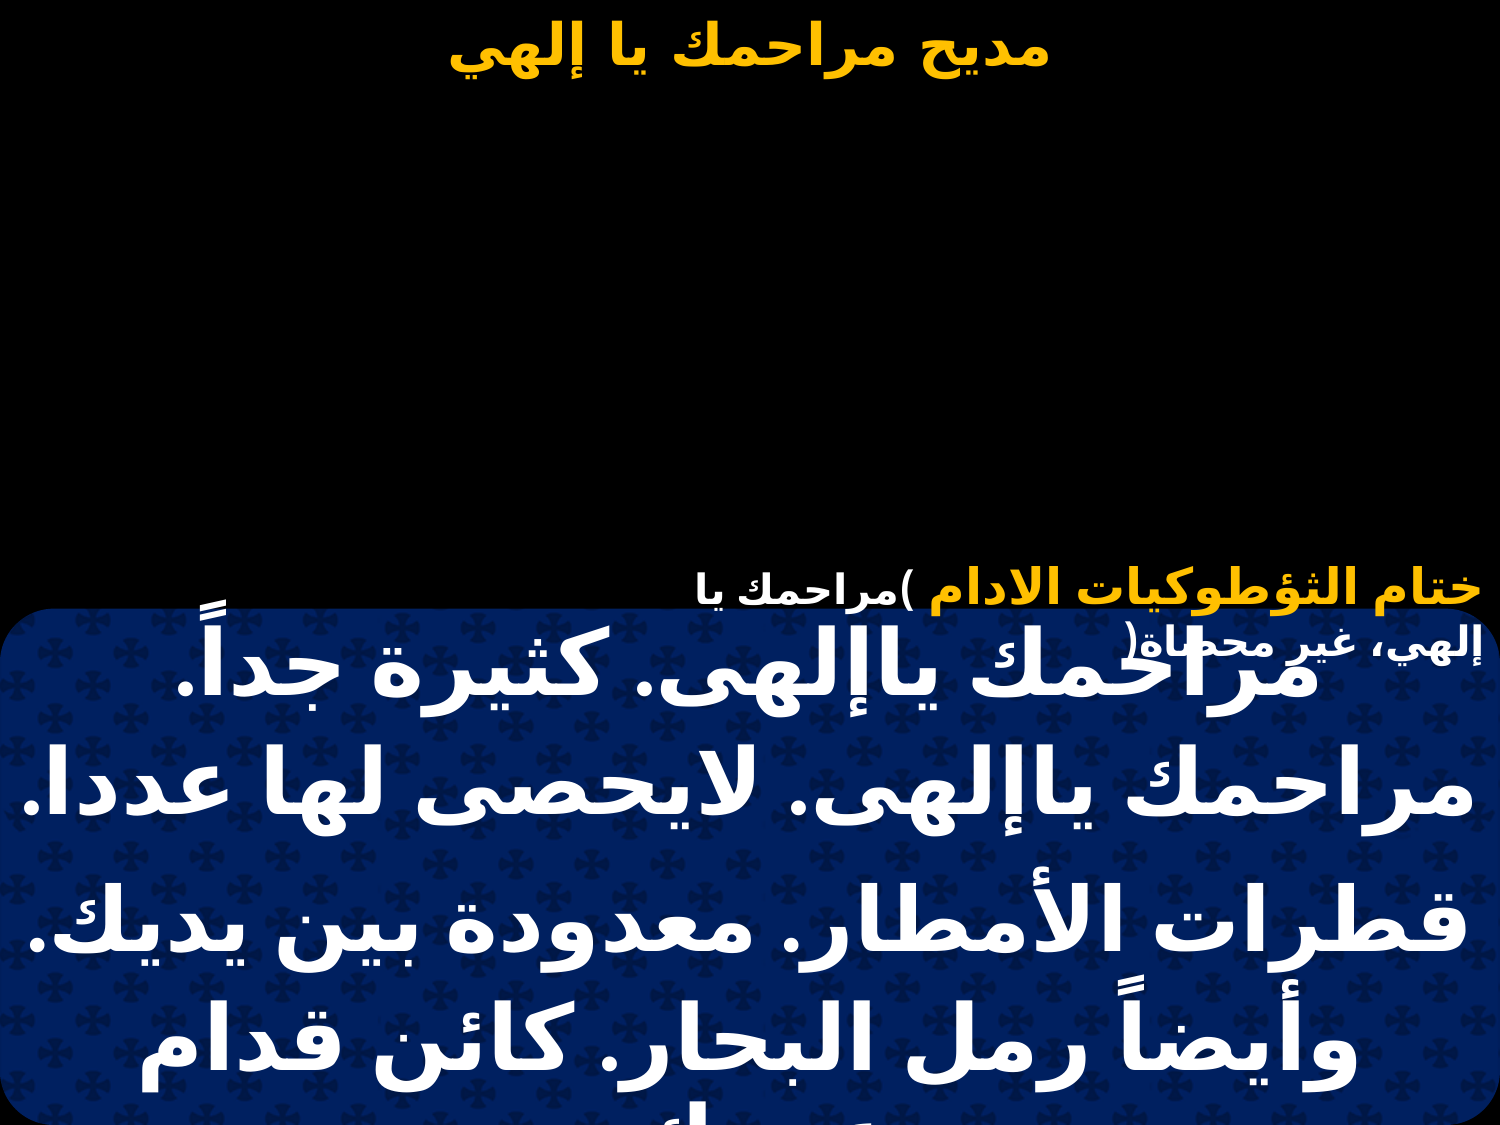

# مديح مراحمك يا إلهي
ختام الثؤطوكيات الادام )مراحمك يا إلهي، غير محصاة(
| مراحمك ياإلهى. كثيرة جداً. |
| --- |
| مراحمك ياإلهى. لايحصى لها عددا. |
|  |
| قطرات الأمطار. معدودة بين يديك. |
| وأيضاً رمل البحار. كائن قدام عينيك. |